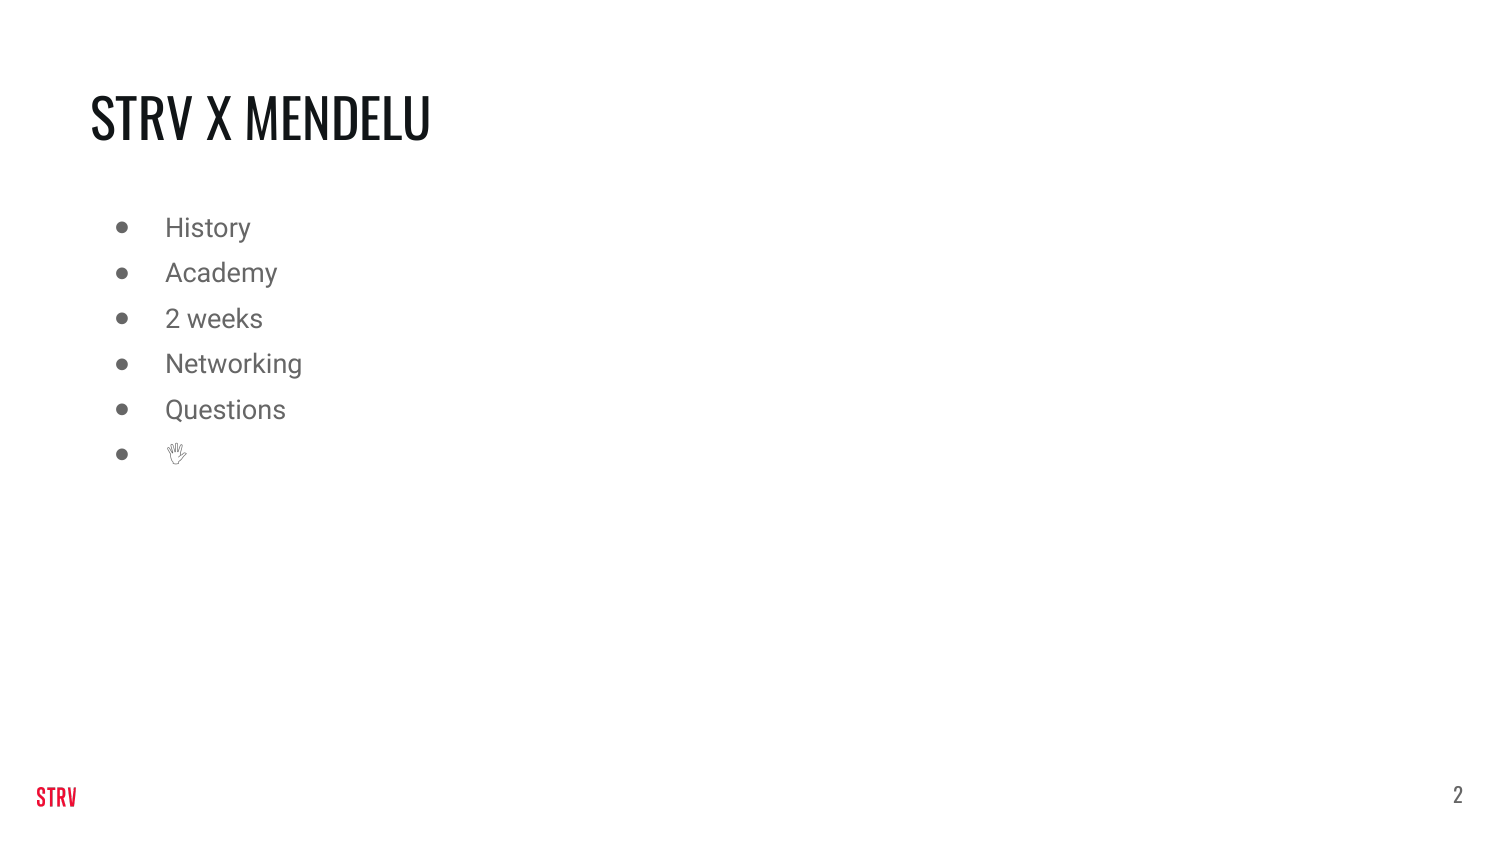

# STRV X MENDELU
History
Academy
2 weeks
Networking
Questions
🖐
2